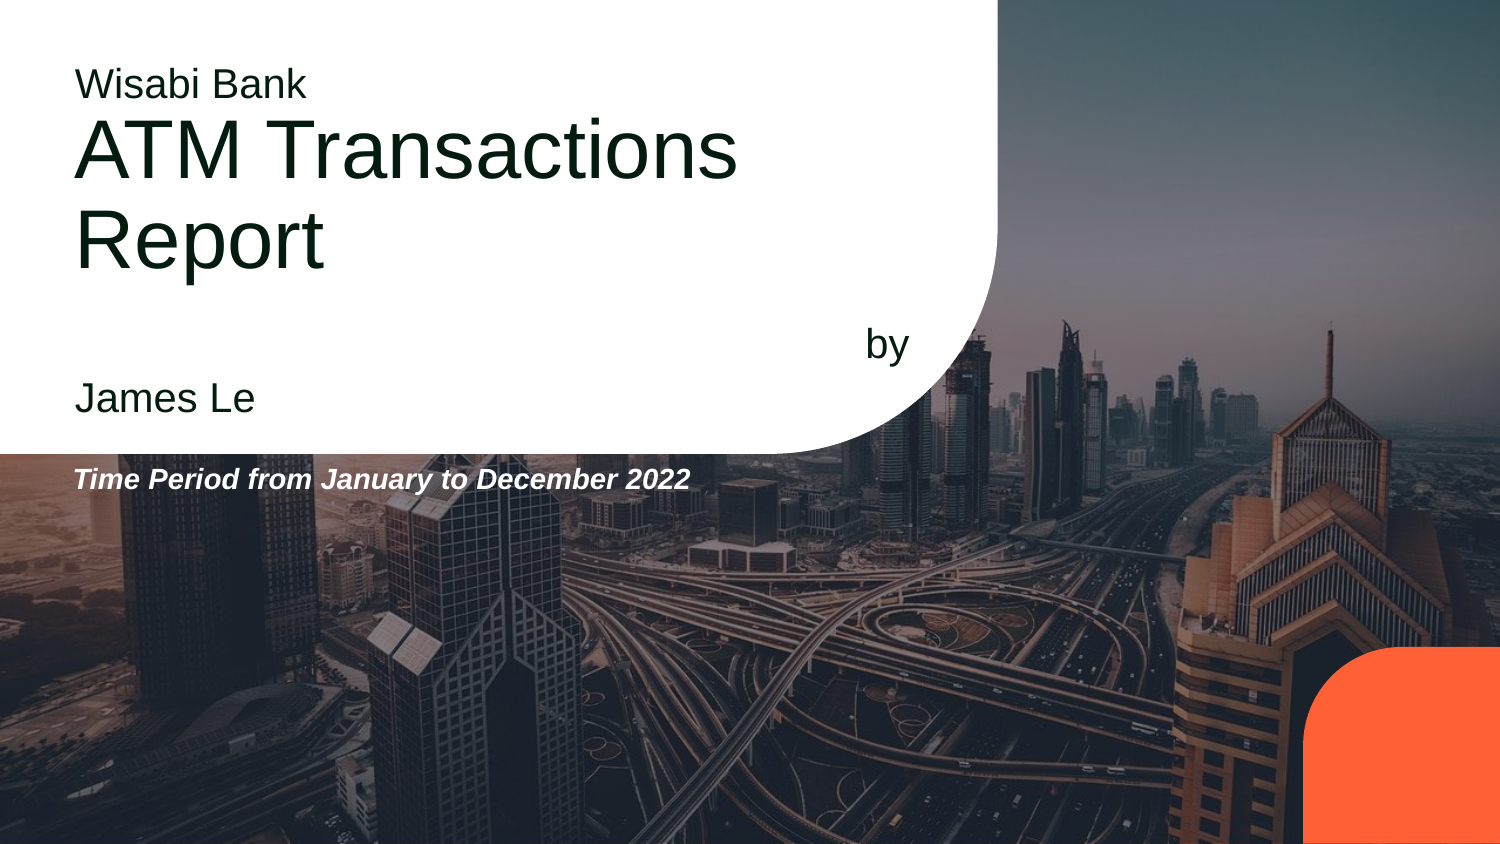

# Wisabi Bank ATM Transactions Report by James Le
Time Period from January to December 2022